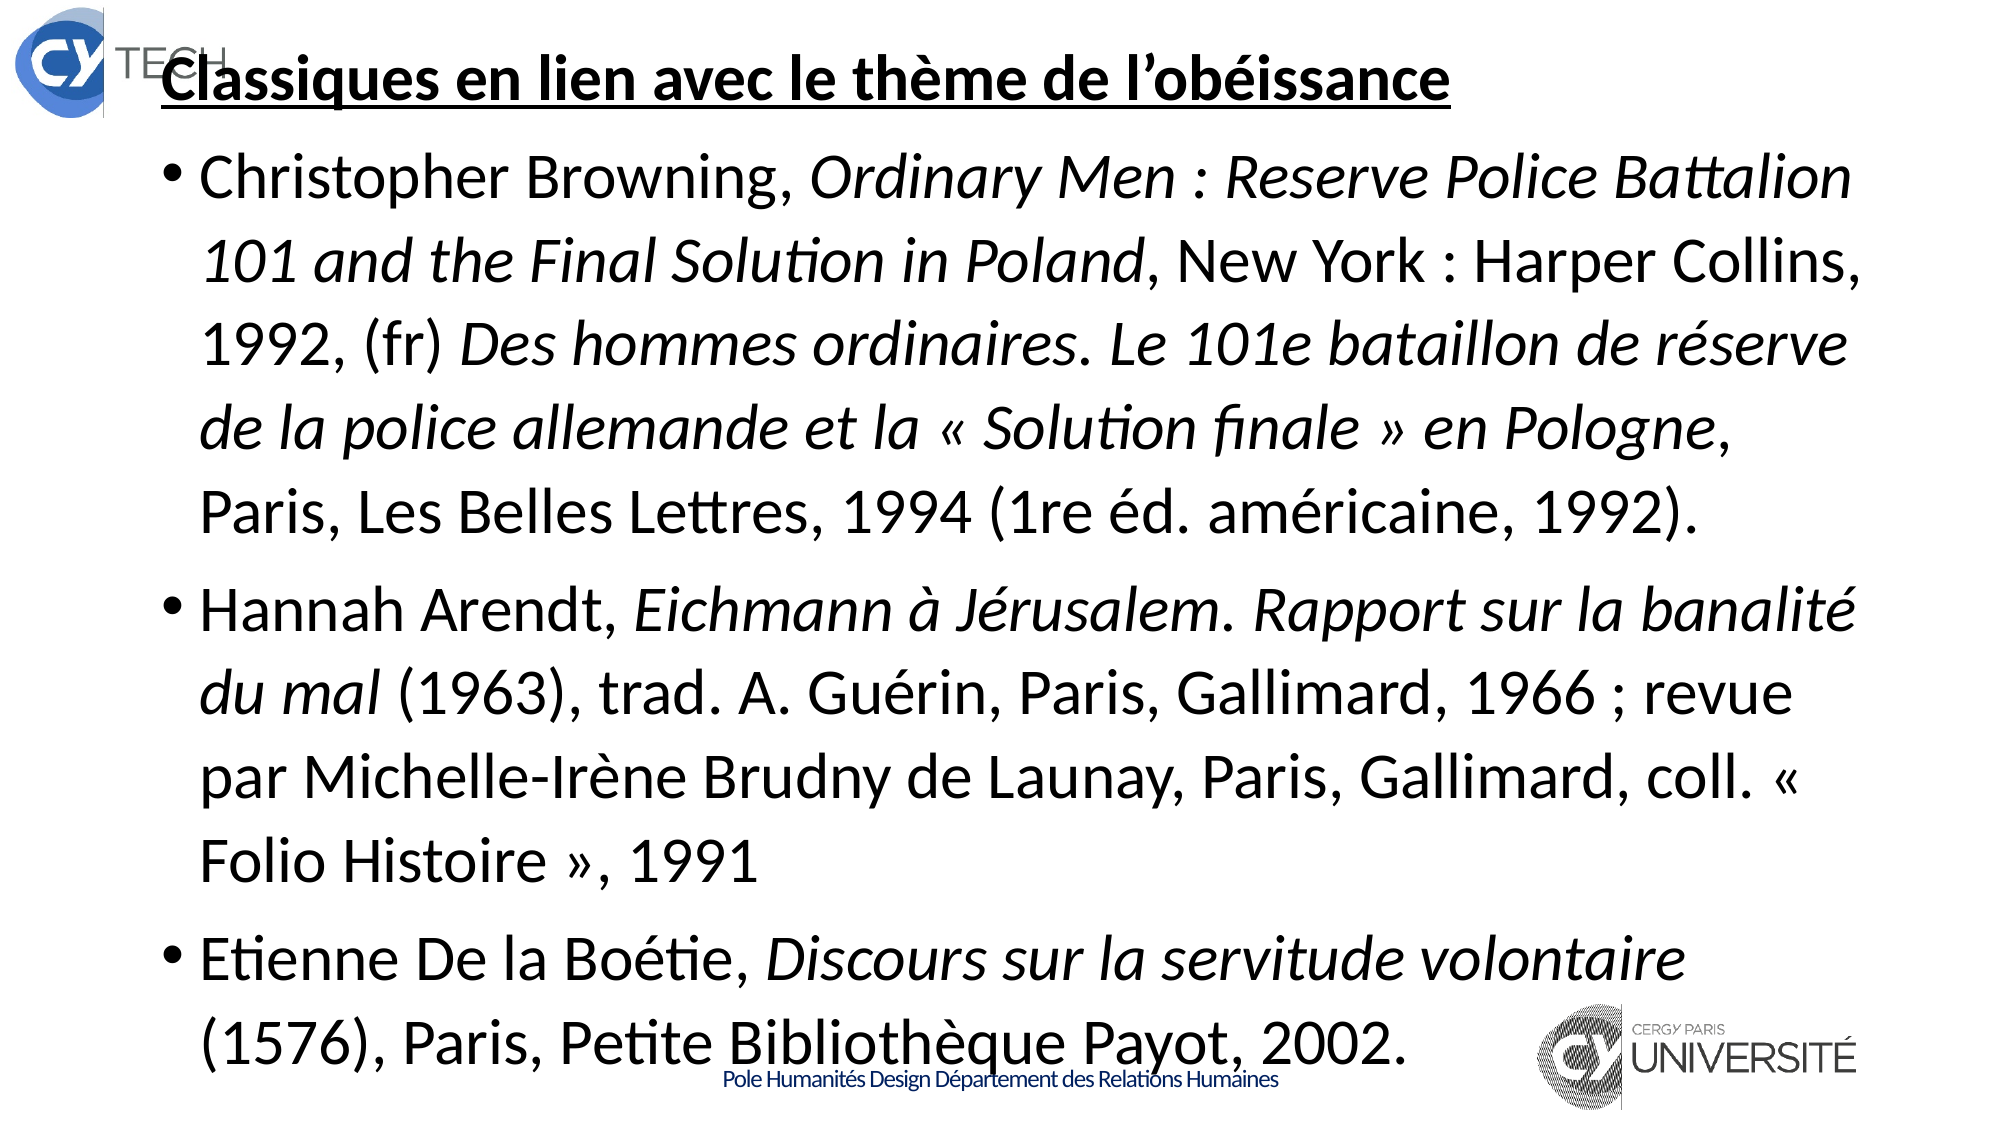

Classiques en lien avec le thème de l’obéissance
Christopher Browning, Ordinary Men : Reserve Police Battalion 101 and the Final Solution in Poland, New York : Harper Collins, 1992, (fr) Des hommes ordinaires. Le 101e bataillon de réserve de la police allemande et la « Solution finale » en Pologne, Paris, Les Belles Lettres, 1994 (1re éd. américaine, 1992).
Hannah Arendt, Eichmann à Jérusalem. Rapport sur la banalité du mal (1963), trad. A. Guérin, Paris, Gallimard, 1966 ; revue par Michelle-Irène Brudny de Launay, Paris, Gallimard, coll. « Folio Histoire », 1991
Etienne De la Boétie, Discours sur la servitude volontaire  (1576), Paris, Petite Bibliothèque Payot, 2002.